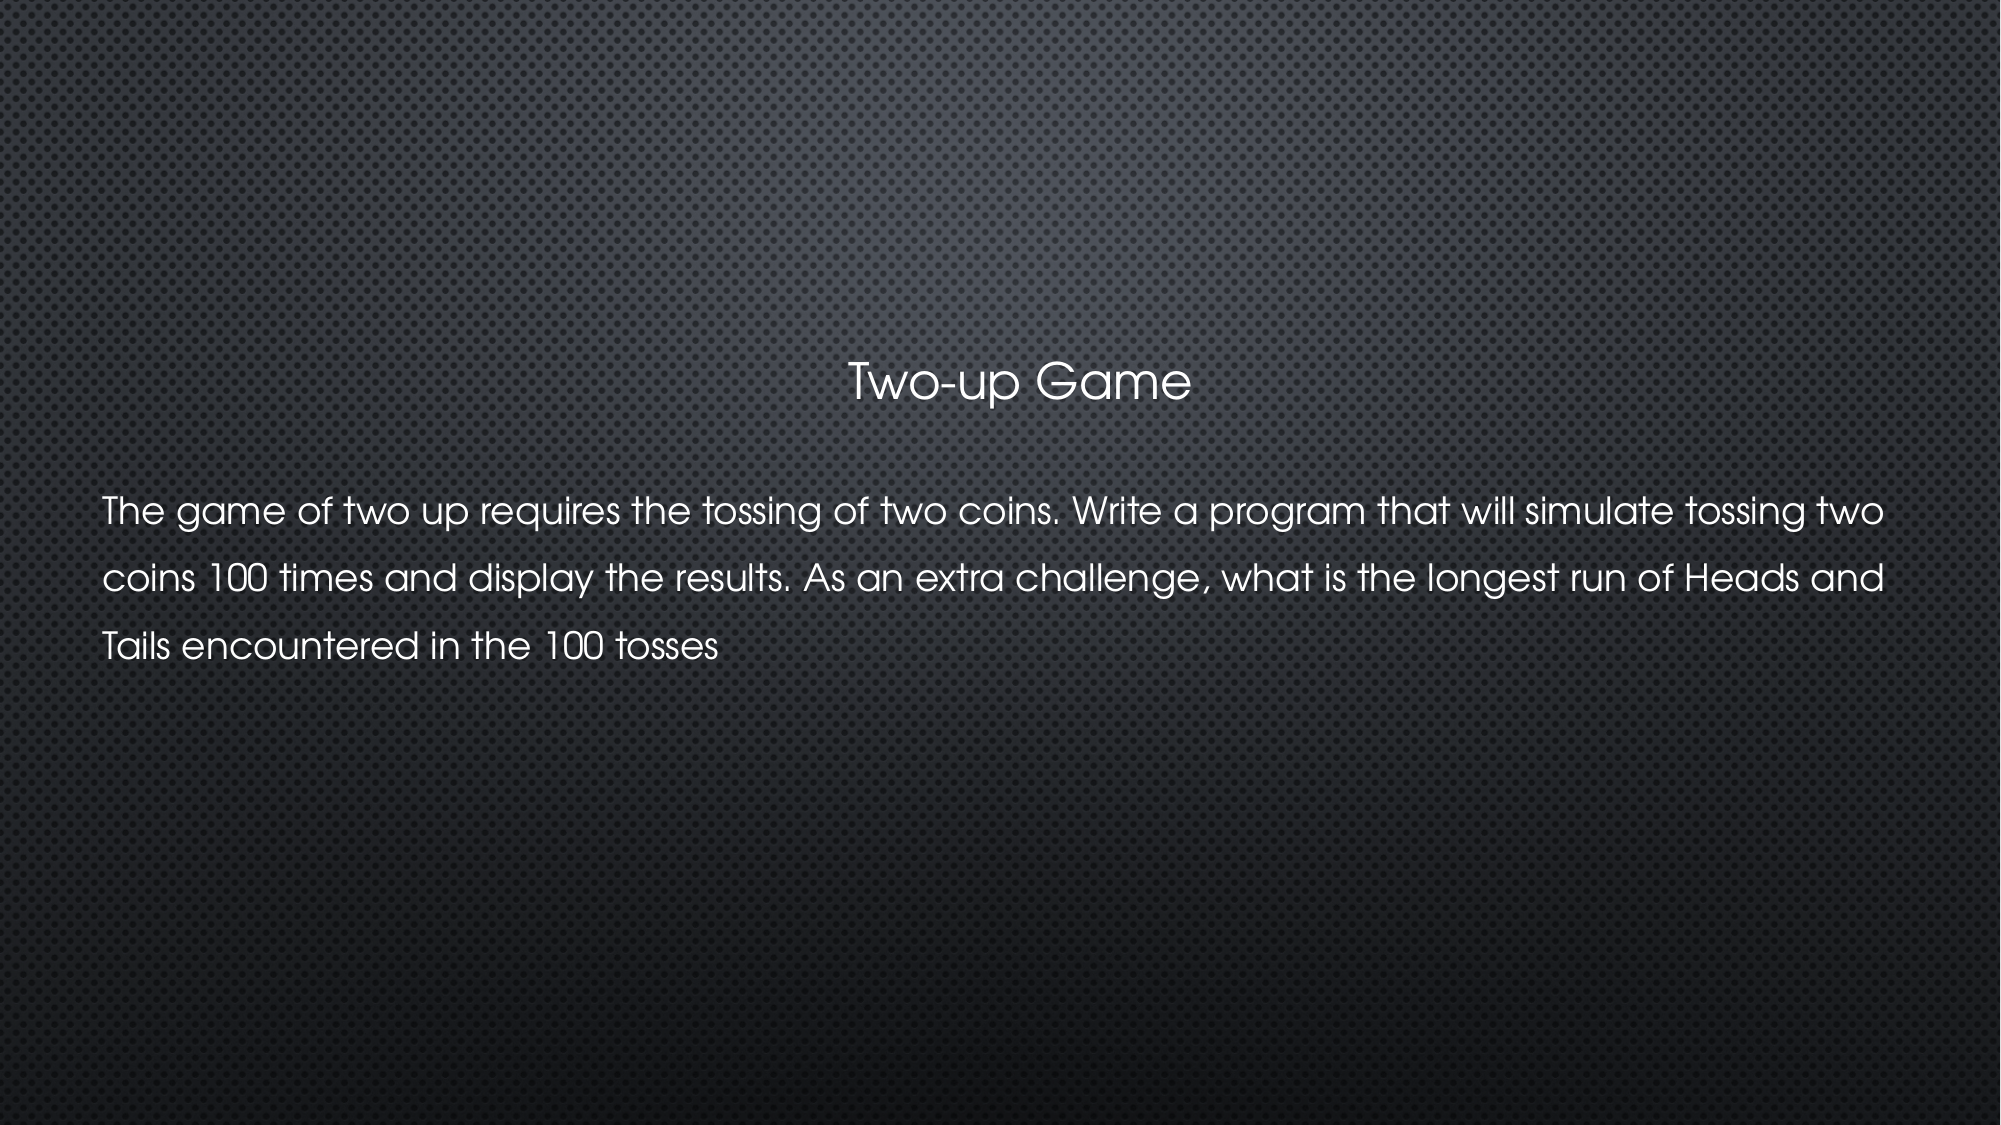

Two-up Game
The game of two up requires the tossing of two coins. Write a program that will simulate tossing two
coins 100 times and display the results. As an extra challenge, what is the longest run of Heads and
Tails encountered in the 100 tosses